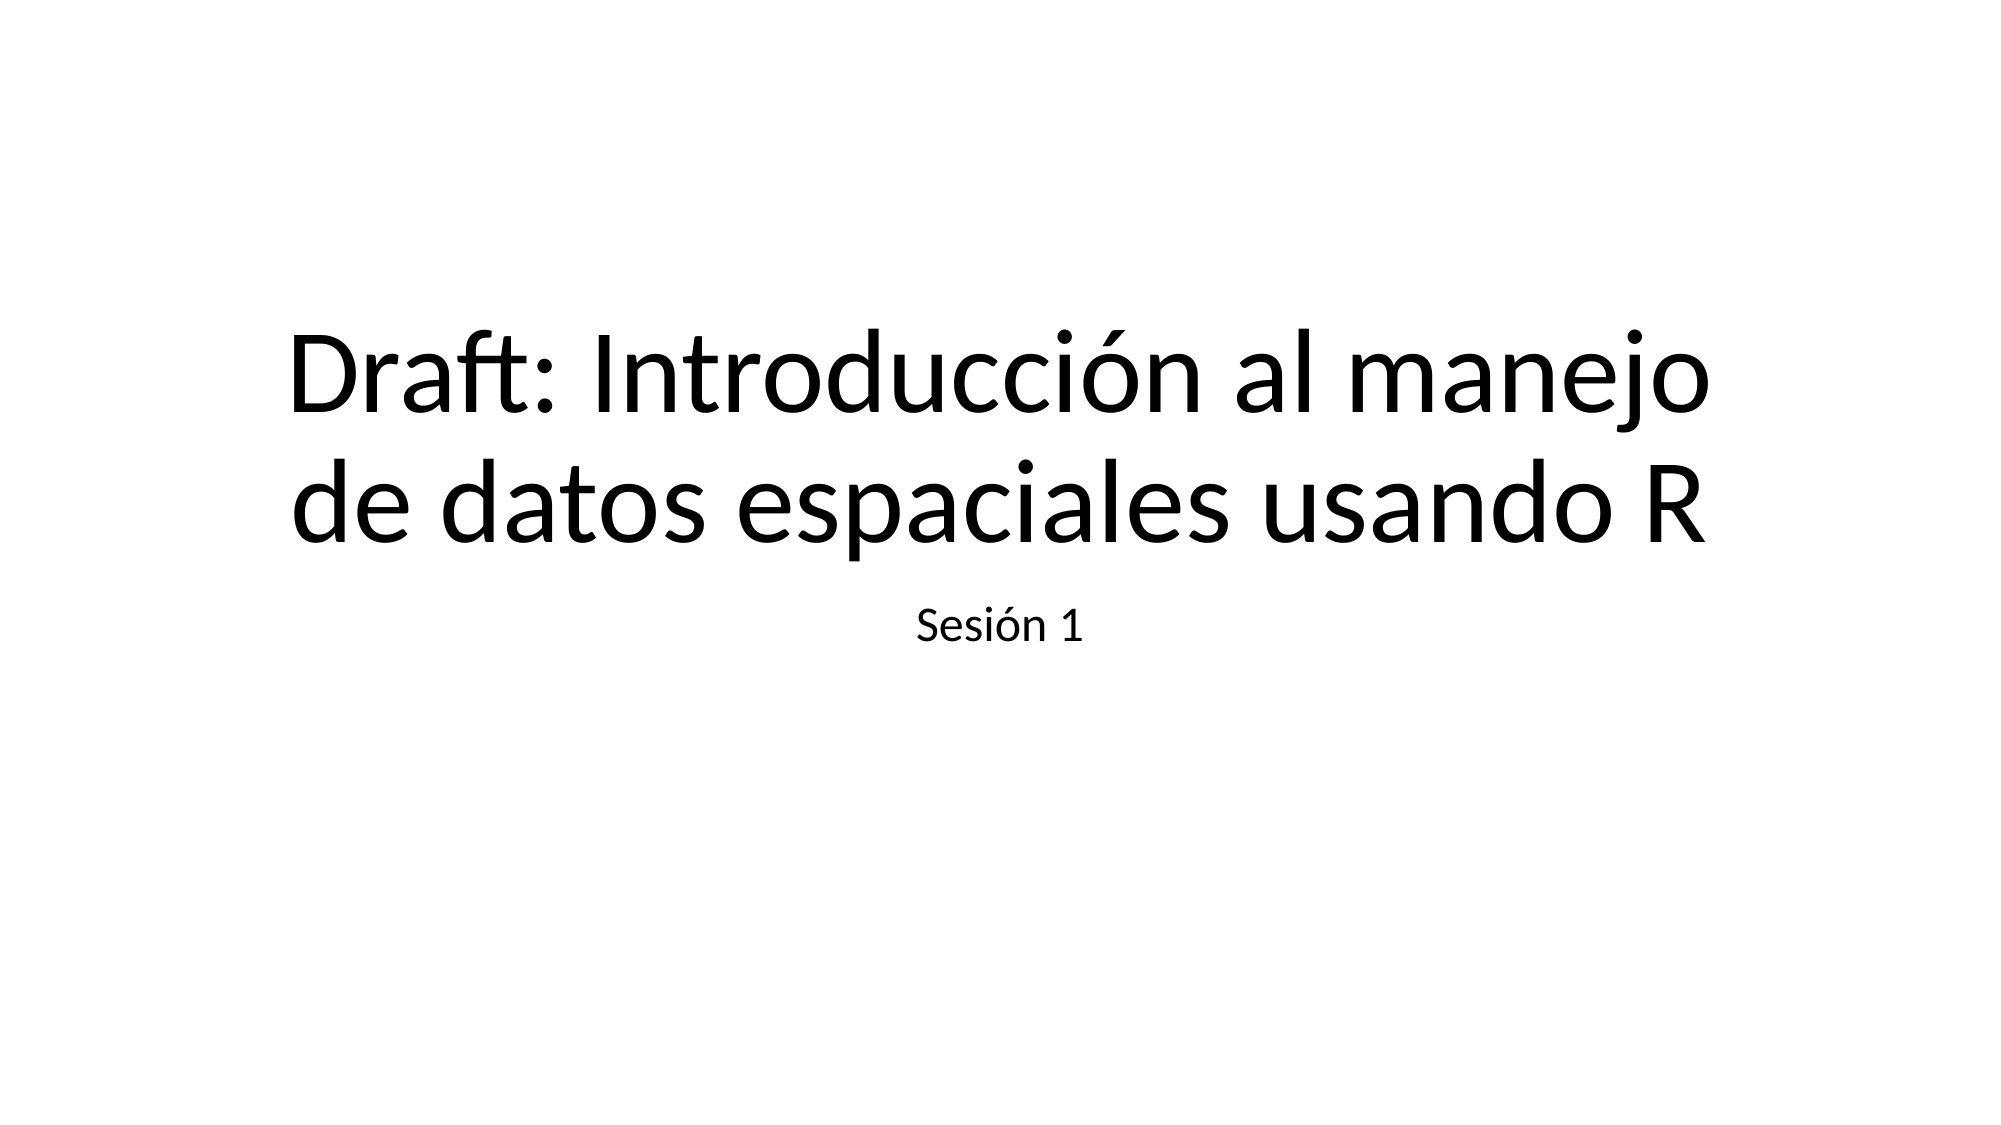

# Draft: Introducción al manejo de datos espaciales usando R
Sesión 1